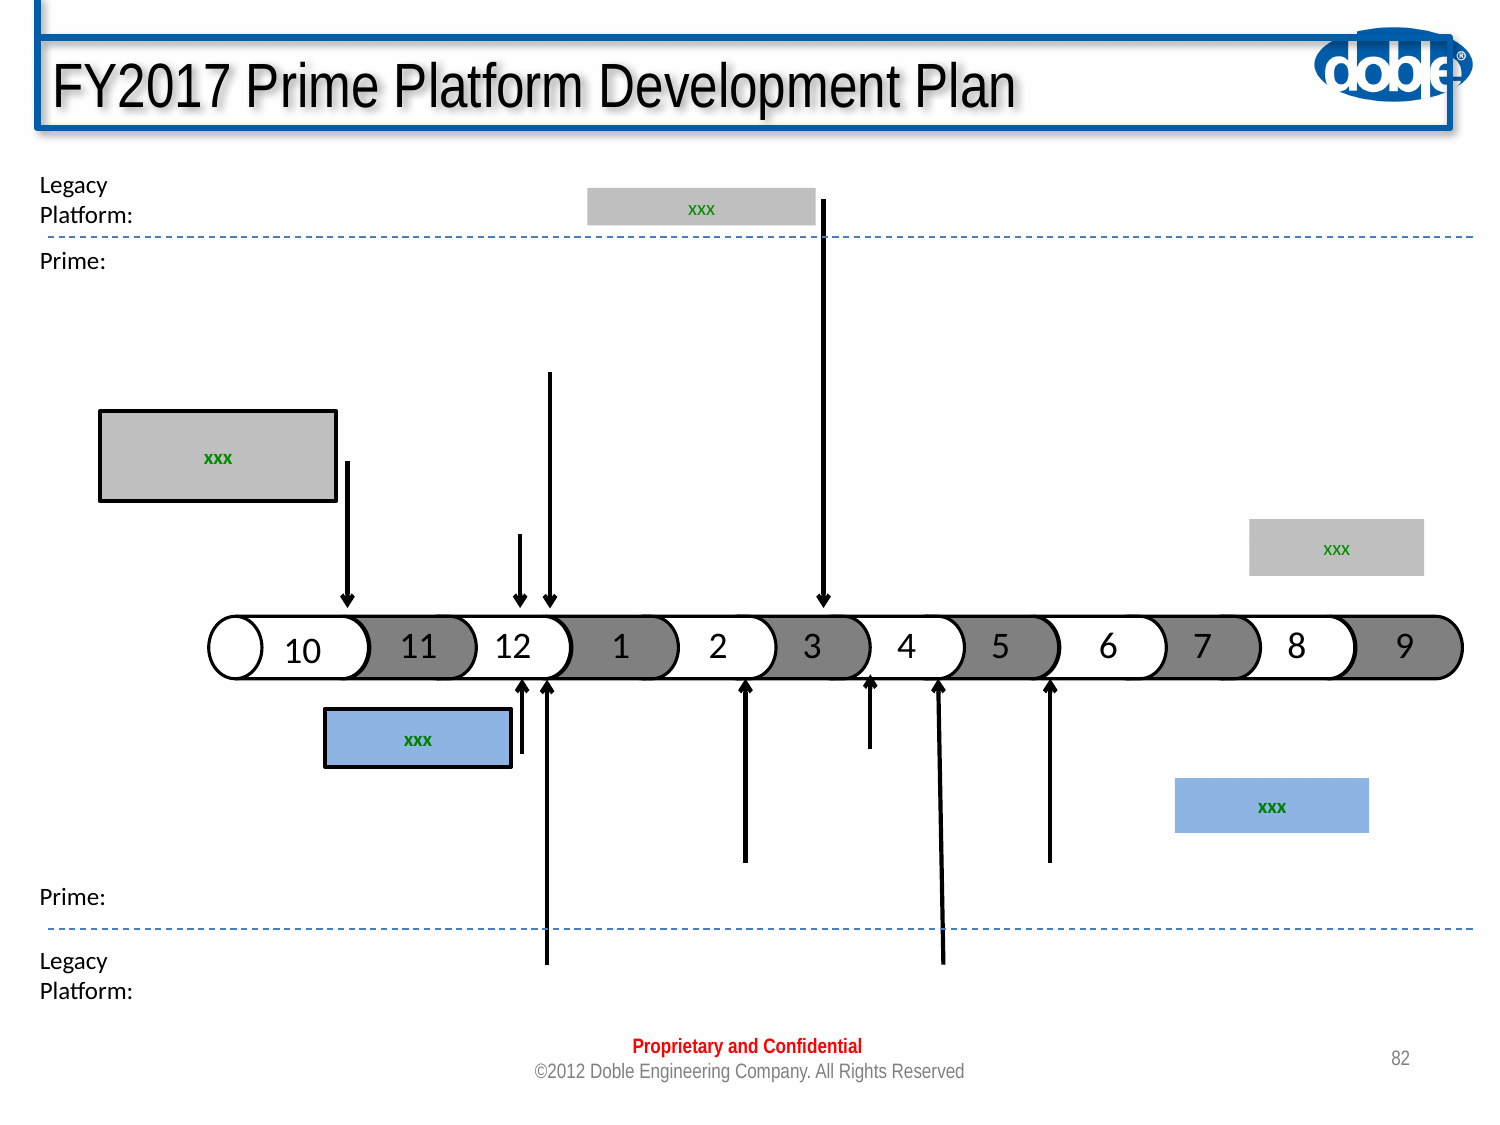

# FY2017 Prime Platform Development Plan
Legacy
Platform:
xxx
Prime:
xxx
xxx

11
12
1
2
3
4
5
6
7
8
9
10
xxx
xxx
Prime:
Legacy
Platform: